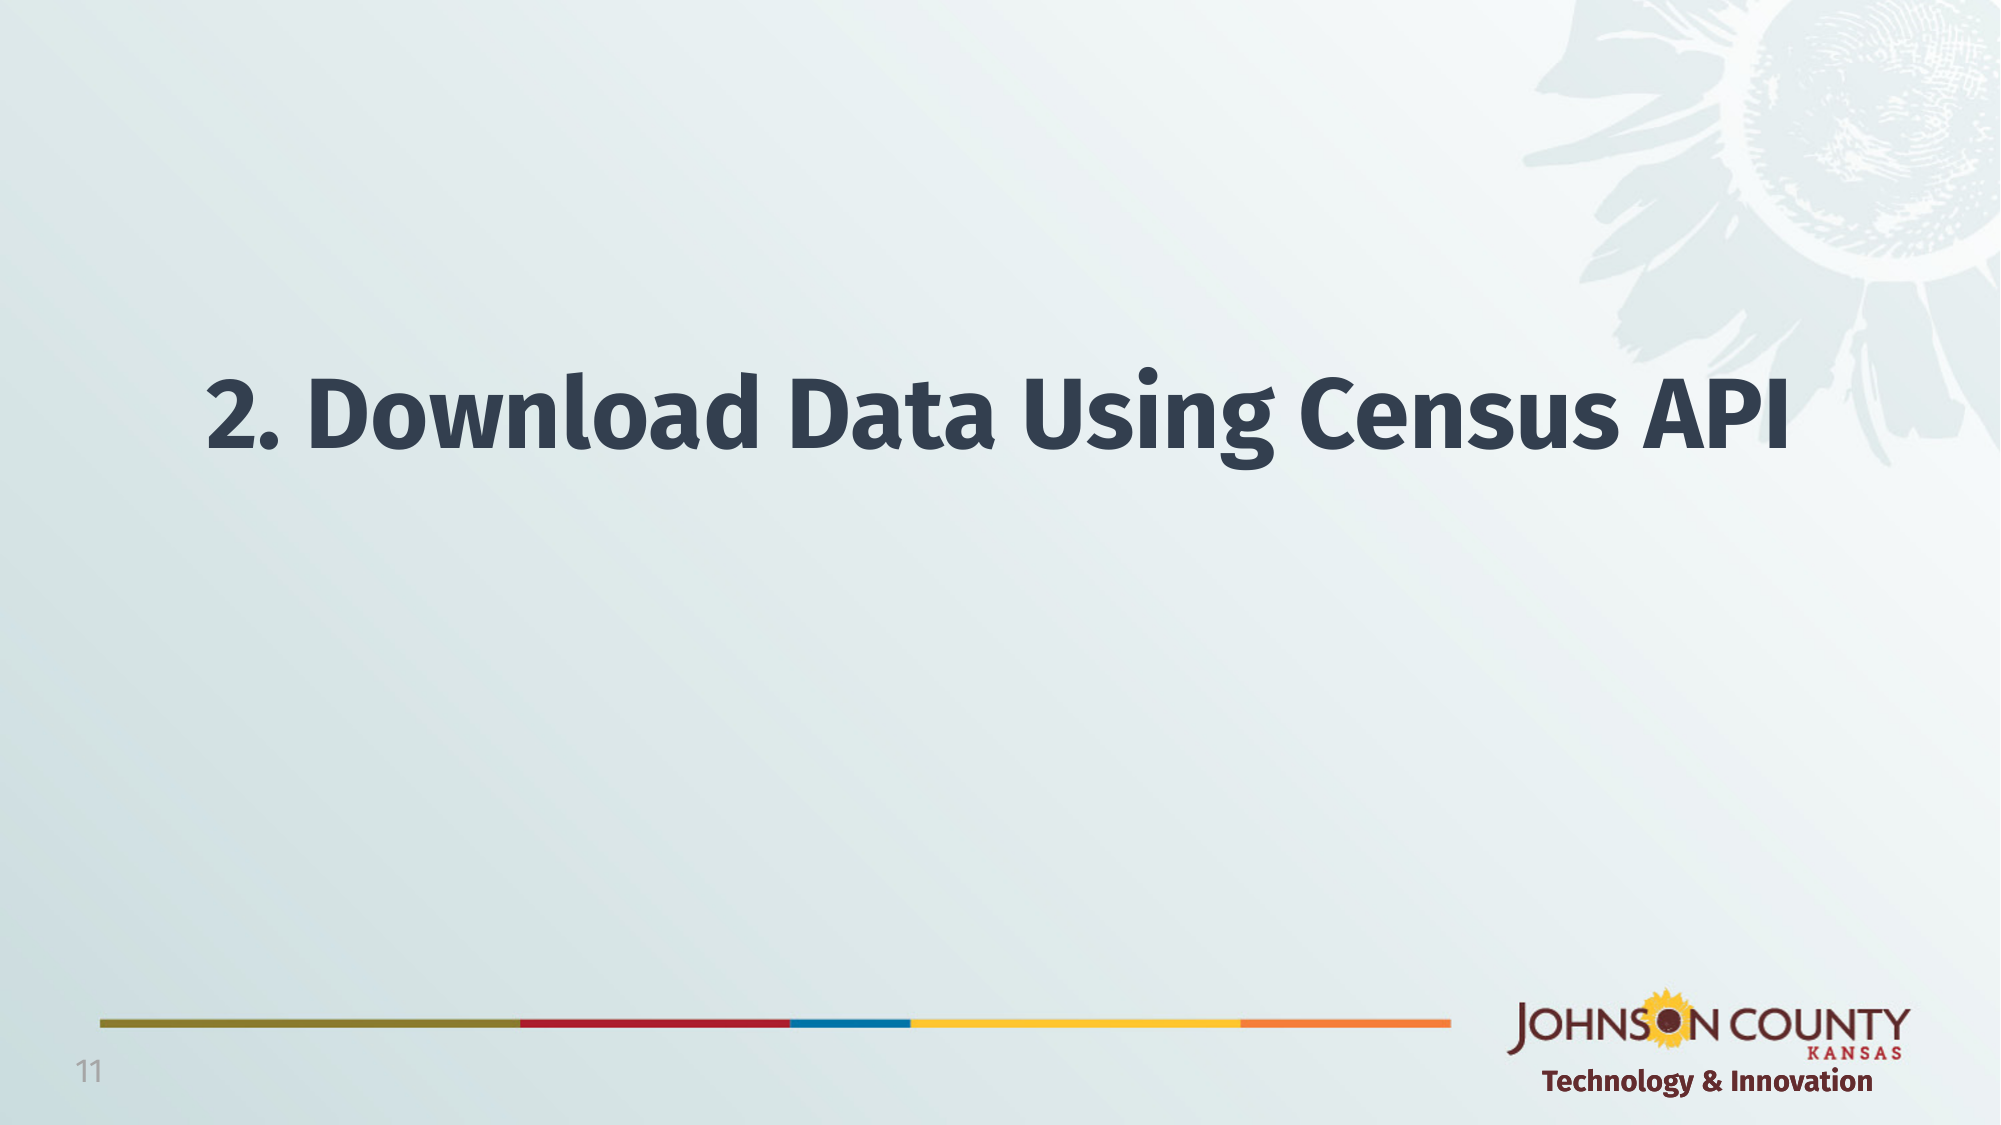

# 2. Download Data Using Census API